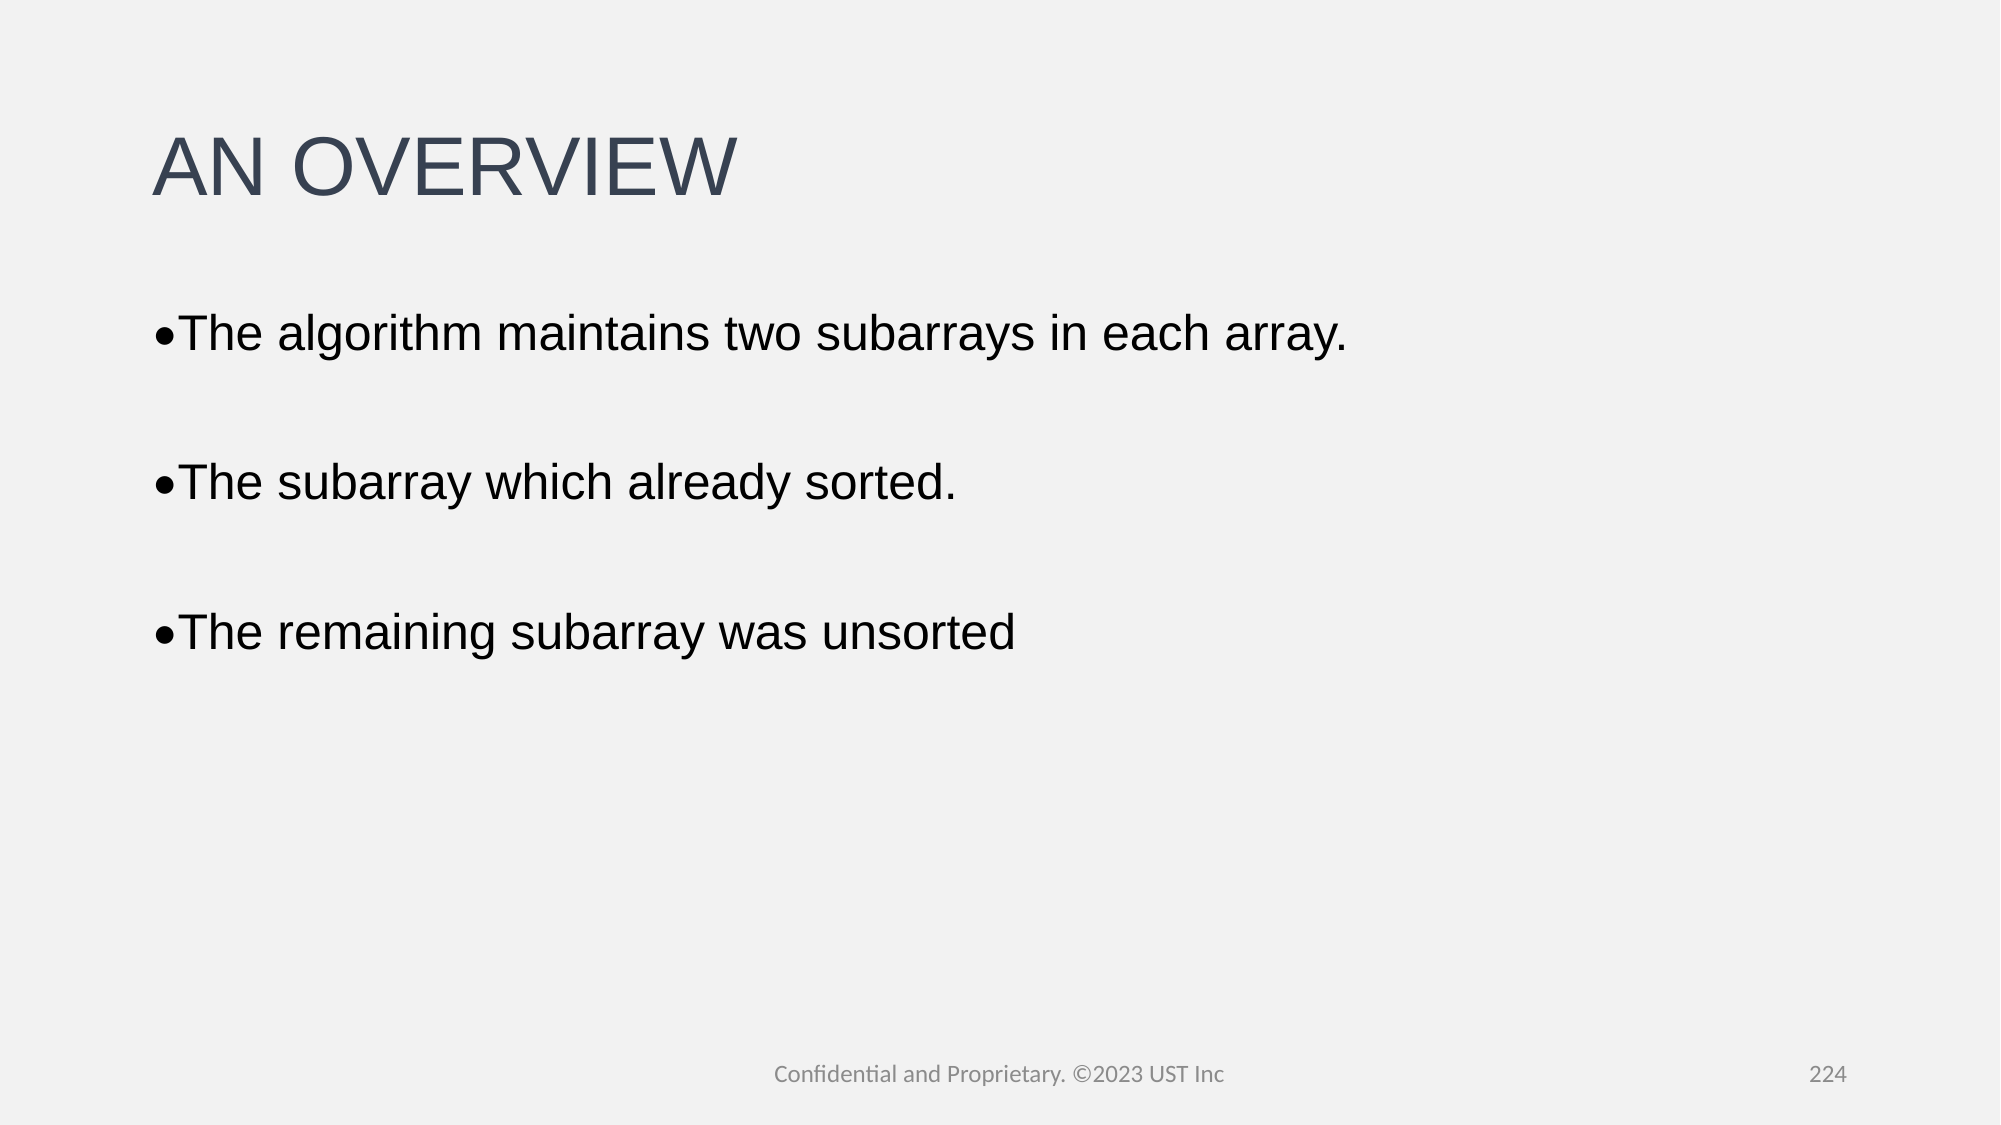

# AN OVERVIEW
•The algorithm maintains two subarrays in each array.

•The subarray which already sorted.

•The remaining subarray was unsorted

Confidential and Proprietary. ©2023 UST Inc
224